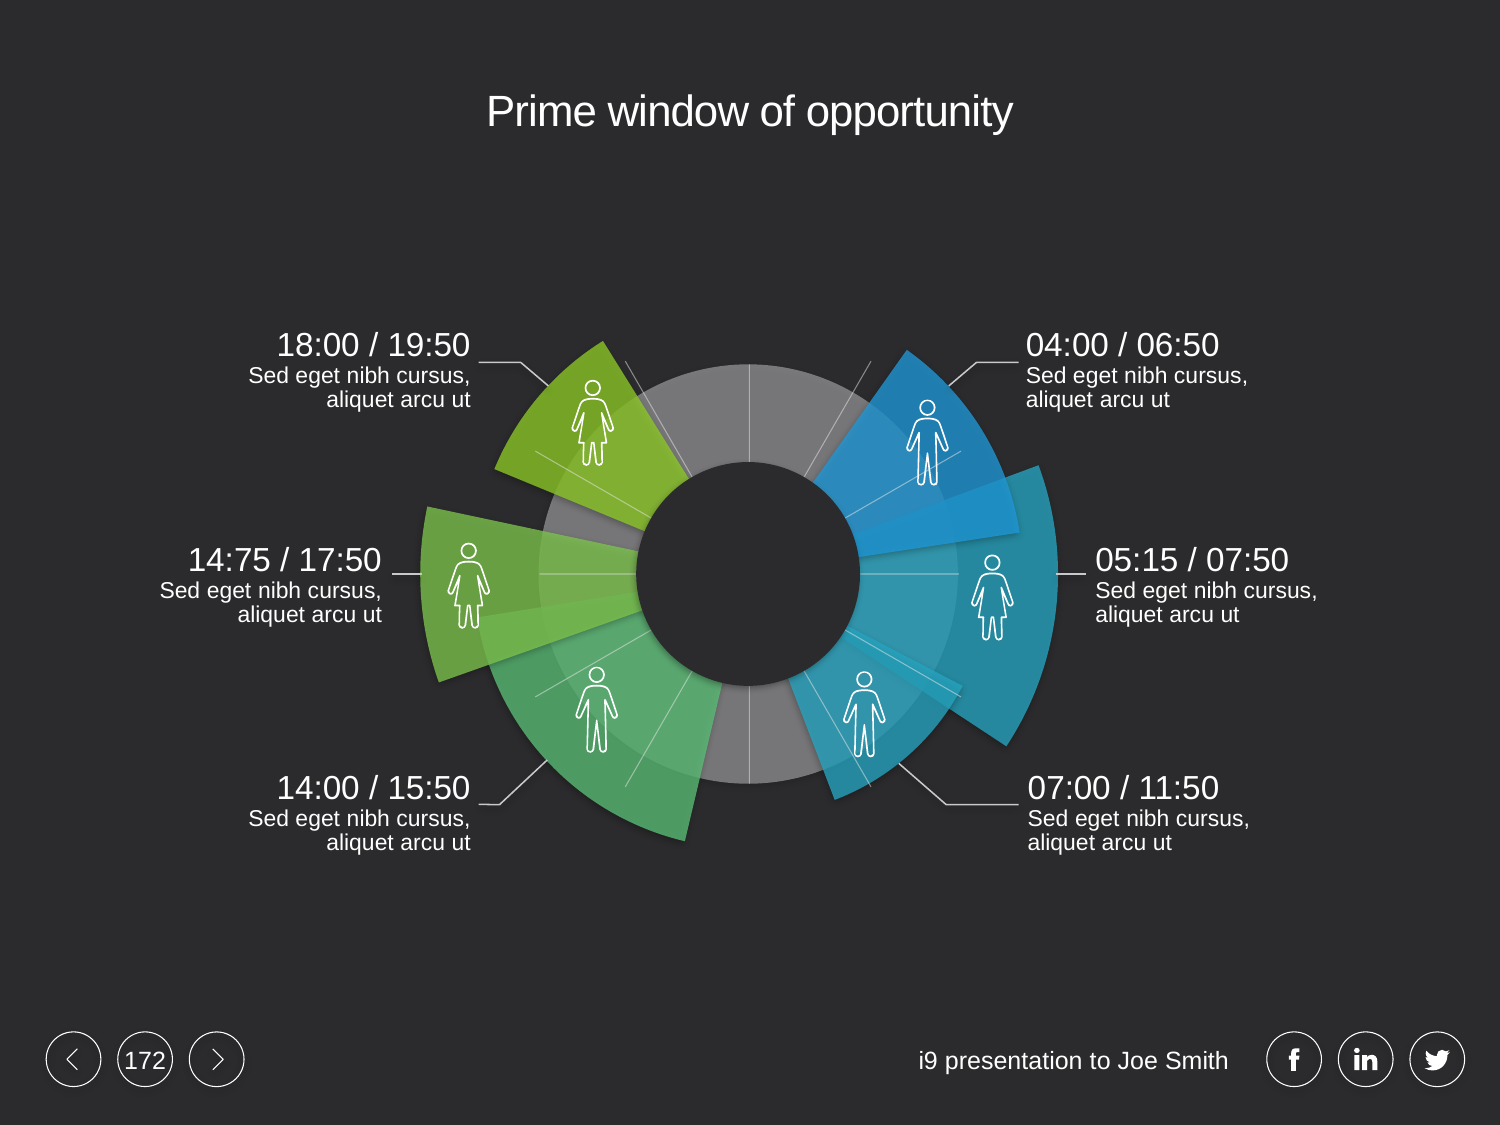

# Prime window of opportunity

18:00 / 19:50
Sed eget nibh cursus, aliquet arcu ut
04:00 / 06:50
Sed eget nibh cursus, aliquet arcu ut

14:75 / 17:50
Sed eget nibh cursus, aliquet arcu ut
05:15 / 07:50
Sed eget nibh cursus, aliquet arcu ut

14:00 / 15:50
Sed eget nibh cursus, aliquet arcu ut
07:00 / 11:50
Sed eget nibh cursus, aliquet arcu ut